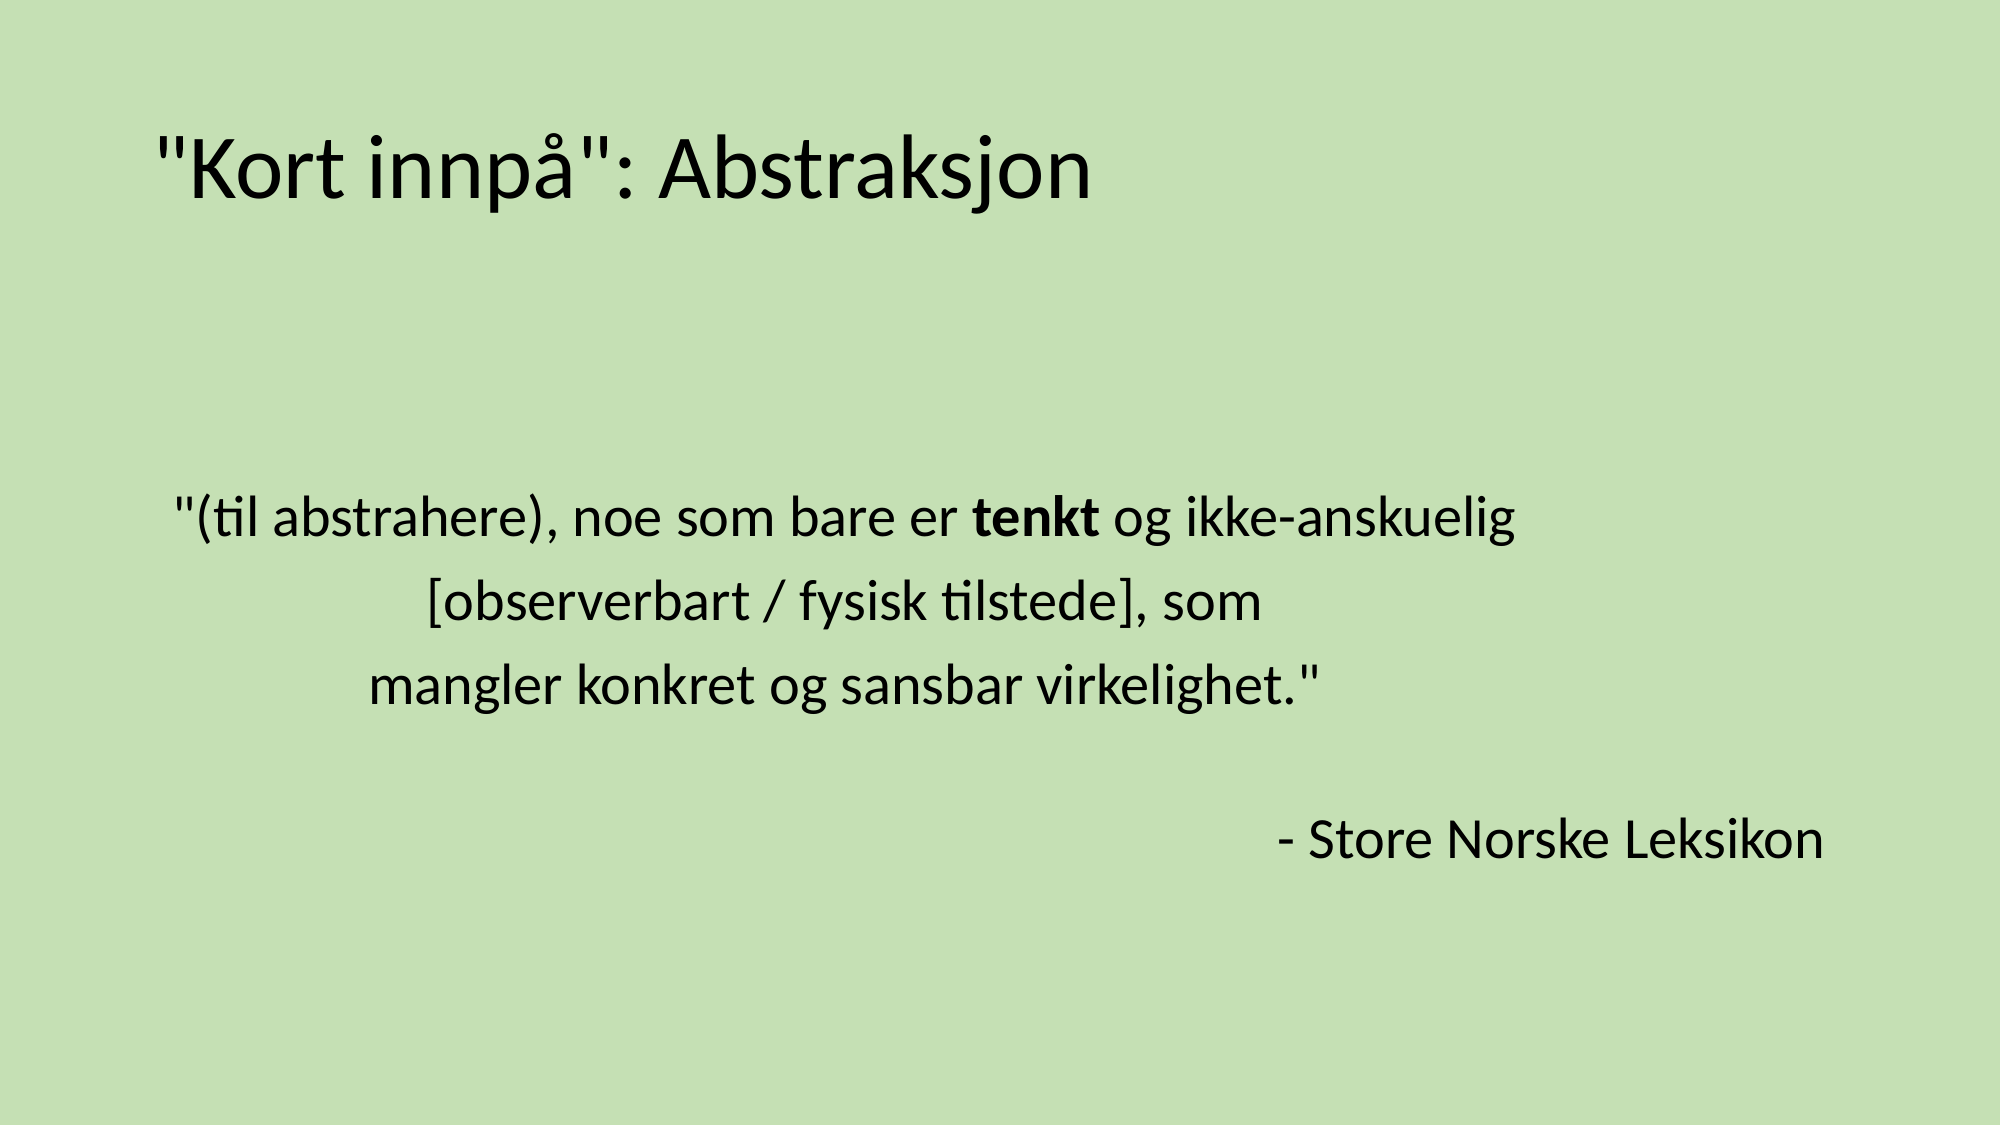

# "Kort innpå": Abstraksjon
"(til abstrahere), noe som bare er tenkt og ikke-anskuelig
[observerbart / fysisk tilstede], som
mangler konkret og sansbar virkelighet."
- Store Norske Leksikon